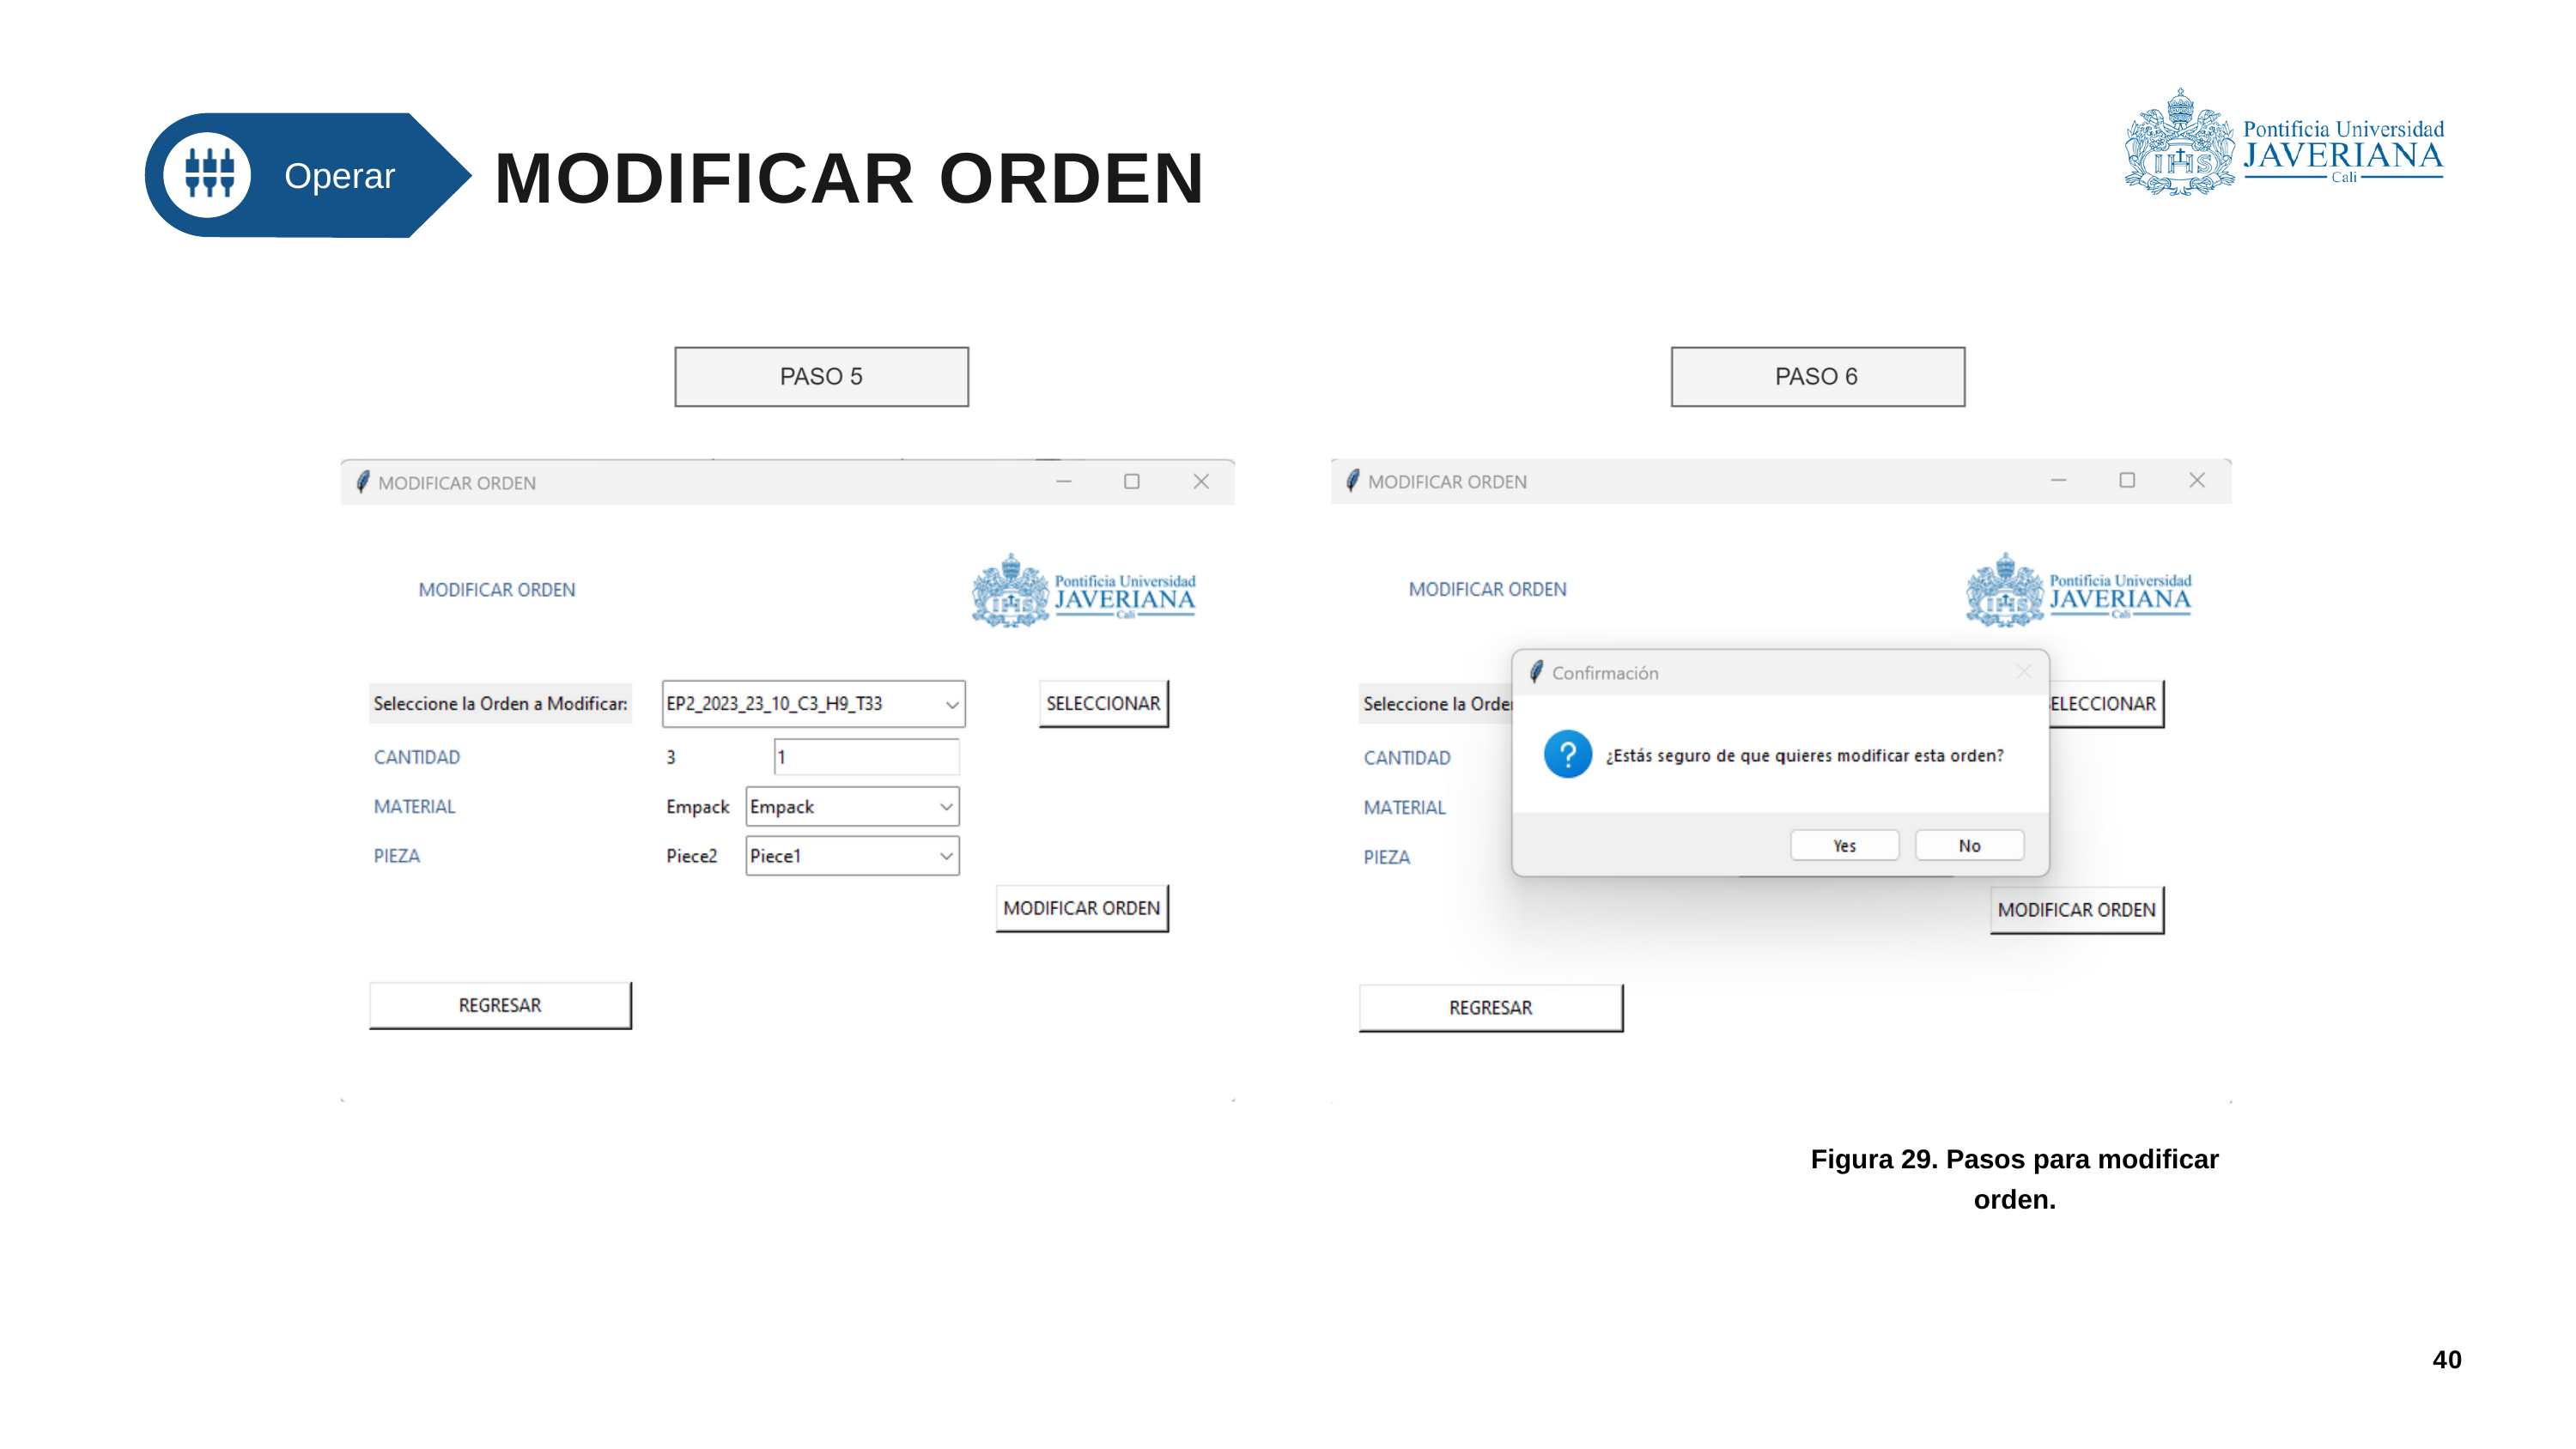

MODIFICAR ORDEN
Operar

Figura 29. Pasos para modificar orden.
40